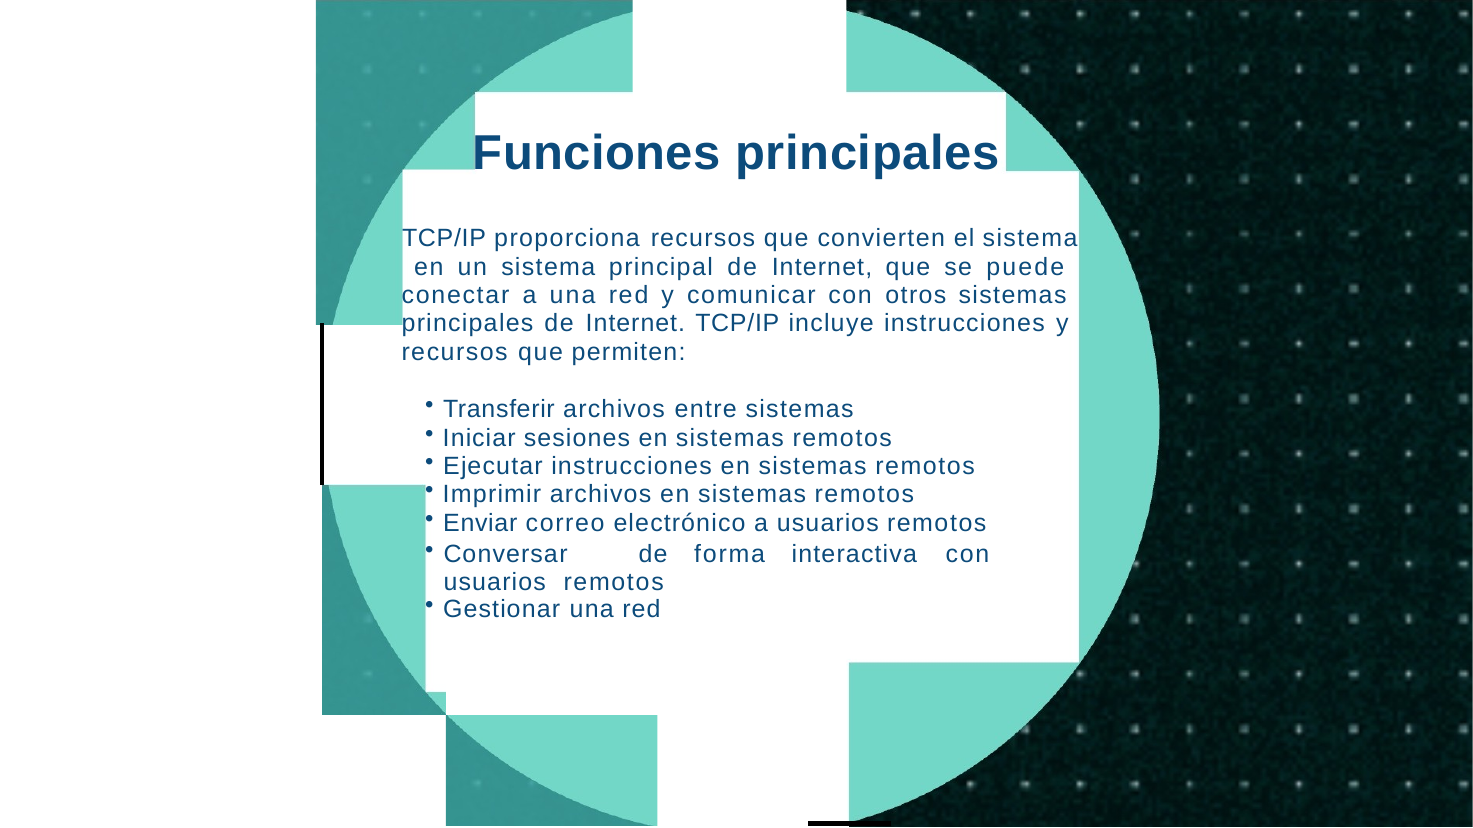

# Funciones principales
TCP/IP proporciona recursos que convierten el sistema  en un sistema principal de Internet, que se puede  conectar a una red y comunicar con otros sistemas  principales de Internet. TCP/IP incluye instrucciones y  recursos que permiten:

Transferir archivos entre sistemas
Iniciar sesiones en sistemas remotos
Ejecutar instrucciones en sistemas remotos
Imprimir archivos en sistemas remotos
Enviar correo electrónico a usuarios remotos
Conversar	de	forma	interactiva	con	usuarios  remotos
Gestionar una red